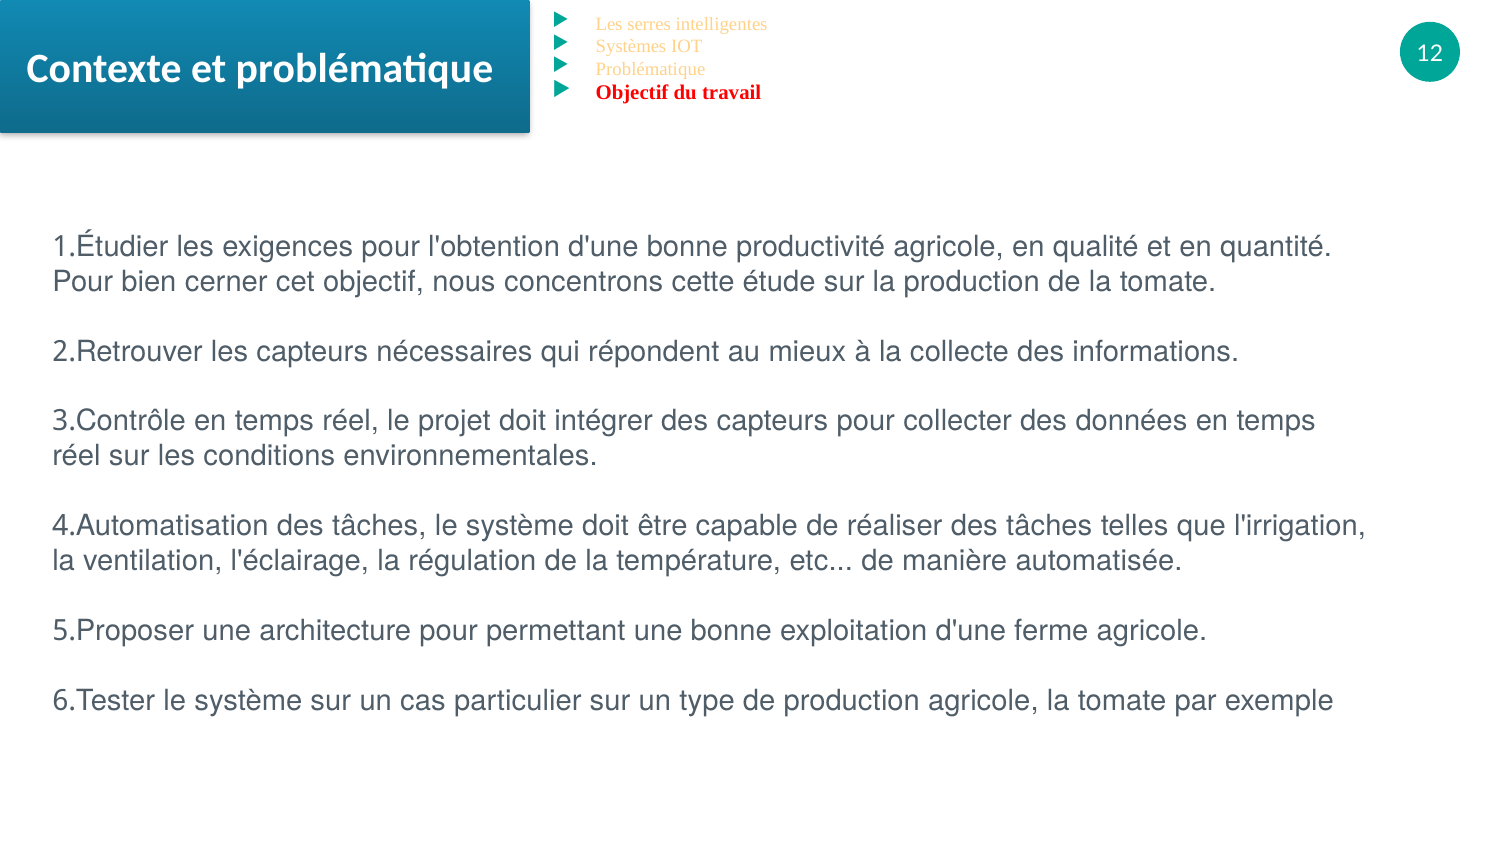

Contexte et problématique
Les serres intelligentes
Systèmes IOT
Problématique
Objectif du travail
Contexte du travail

﻿Étudier les exigences pour l'obtention d'une bonne productivité agricole, en qualité et en quantité. Pour bien cerner cet objectif, nous concentrons cette étude sur la production de la tomate.

﻿Retrouver les capteurs nécessaires qui répondent au mieux à la collecte des informations.

﻿Contrôle en temps réel, le projet doit intégrer des capteurs pour collecter des données en temps réel sur les conditions environnementales.

﻿Automatisation des tâches, le système doit être capable de réaliser des tâches telles que l'irrigation, la ventilation, l'éclairage, la régulation de la température, etc... de manière automatisée.

﻿Proposer une architecture pour permettant une bonne exploitation d'une ferme agricole.

﻿Tester le système sur un cas particulier sur un type de production agricole, la tomate par exemple